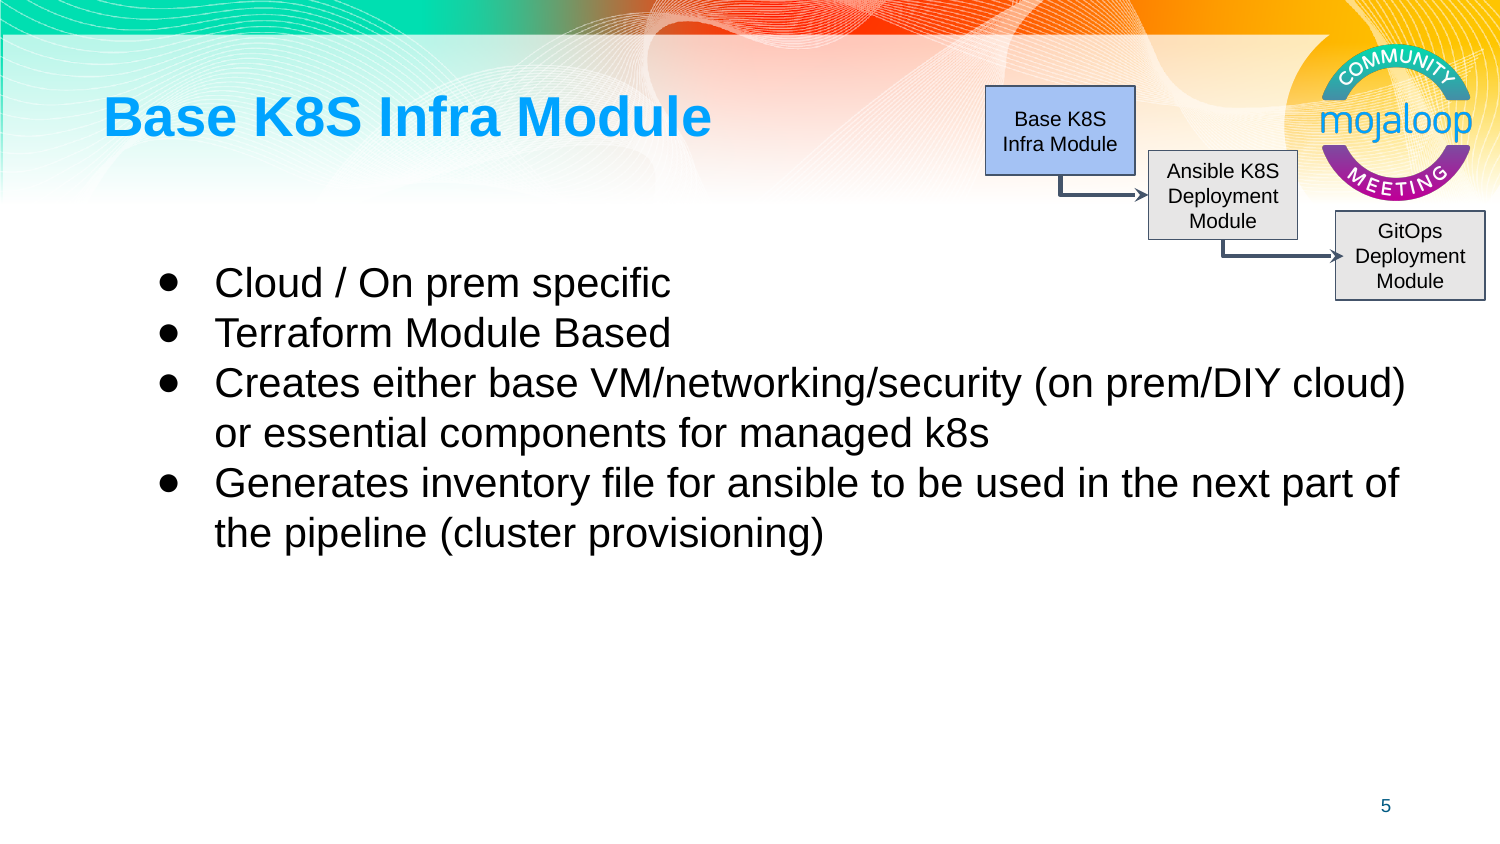

# Base K8S Infra Module
Base K8S Infra Module
Ansible K8S Deployment Module
GitOps Deployment Module
Cloud / On prem specific
Terraform Module Based
Creates either base VM/networking/security (on prem/DIY cloud) or essential components for managed k8s
Generates inventory file for ansible to be used in the next part of the pipeline (cluster provisioning)

5